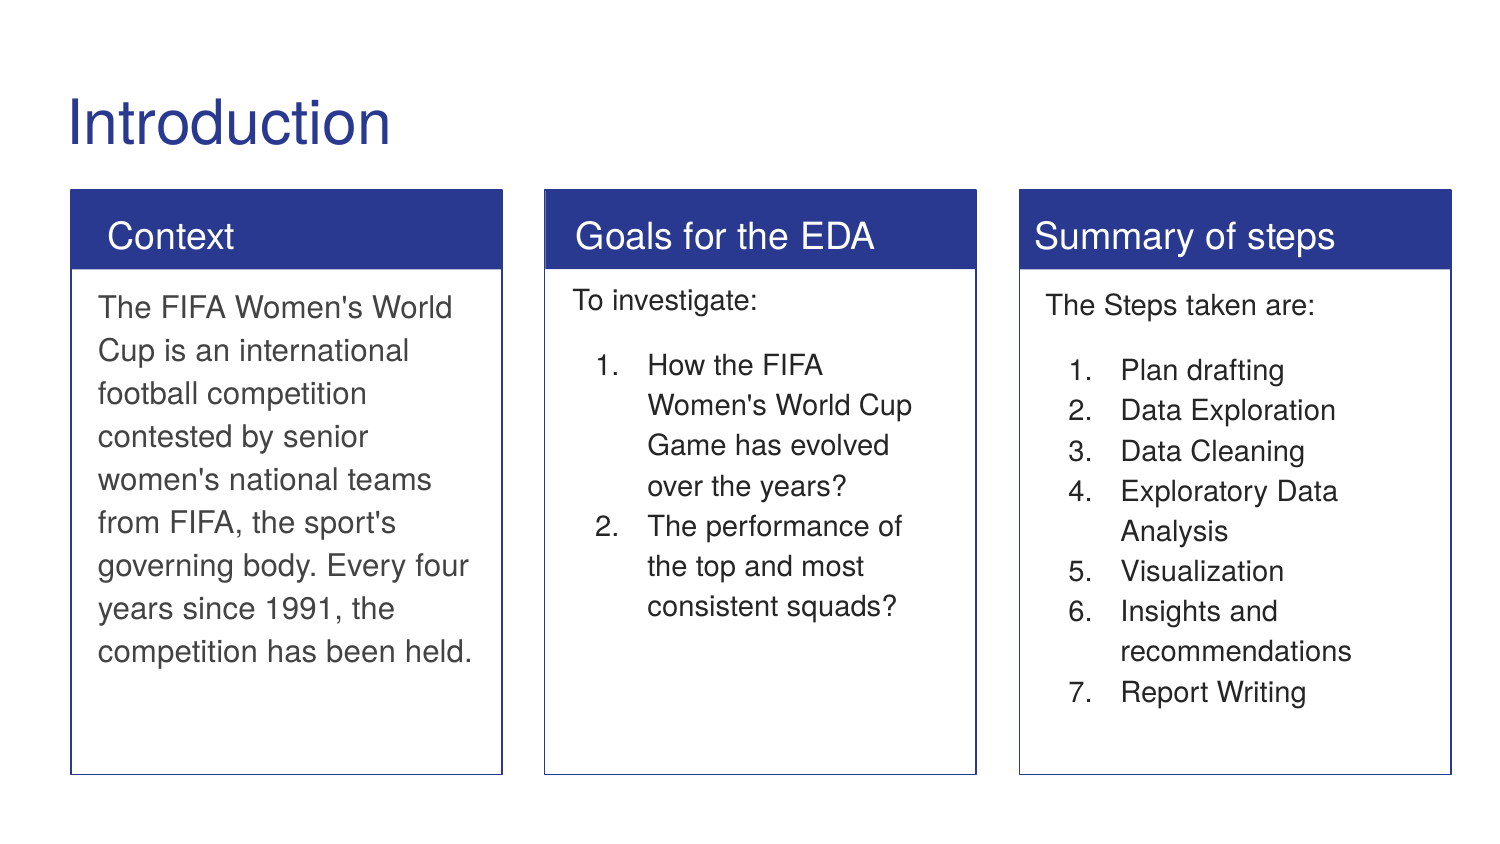

# Introduction

Context
Goals for the EDA
Summary of steps
The FIFA Women's World Cup is an international football competition contested by senior women's national teams from FIFA, the sport's governing body. Every four years since 1991, the competition has been held.
To investigate:
How the FIFA Women's World Cup Game has evolved over the years?
The performance of the top and most consistent squads?

The Steps taken are:
Plan drafting
Data Exploration
Data Cleaning
Exploratory Data Analysis
Visualization
Insights and recommendations
Report Writing